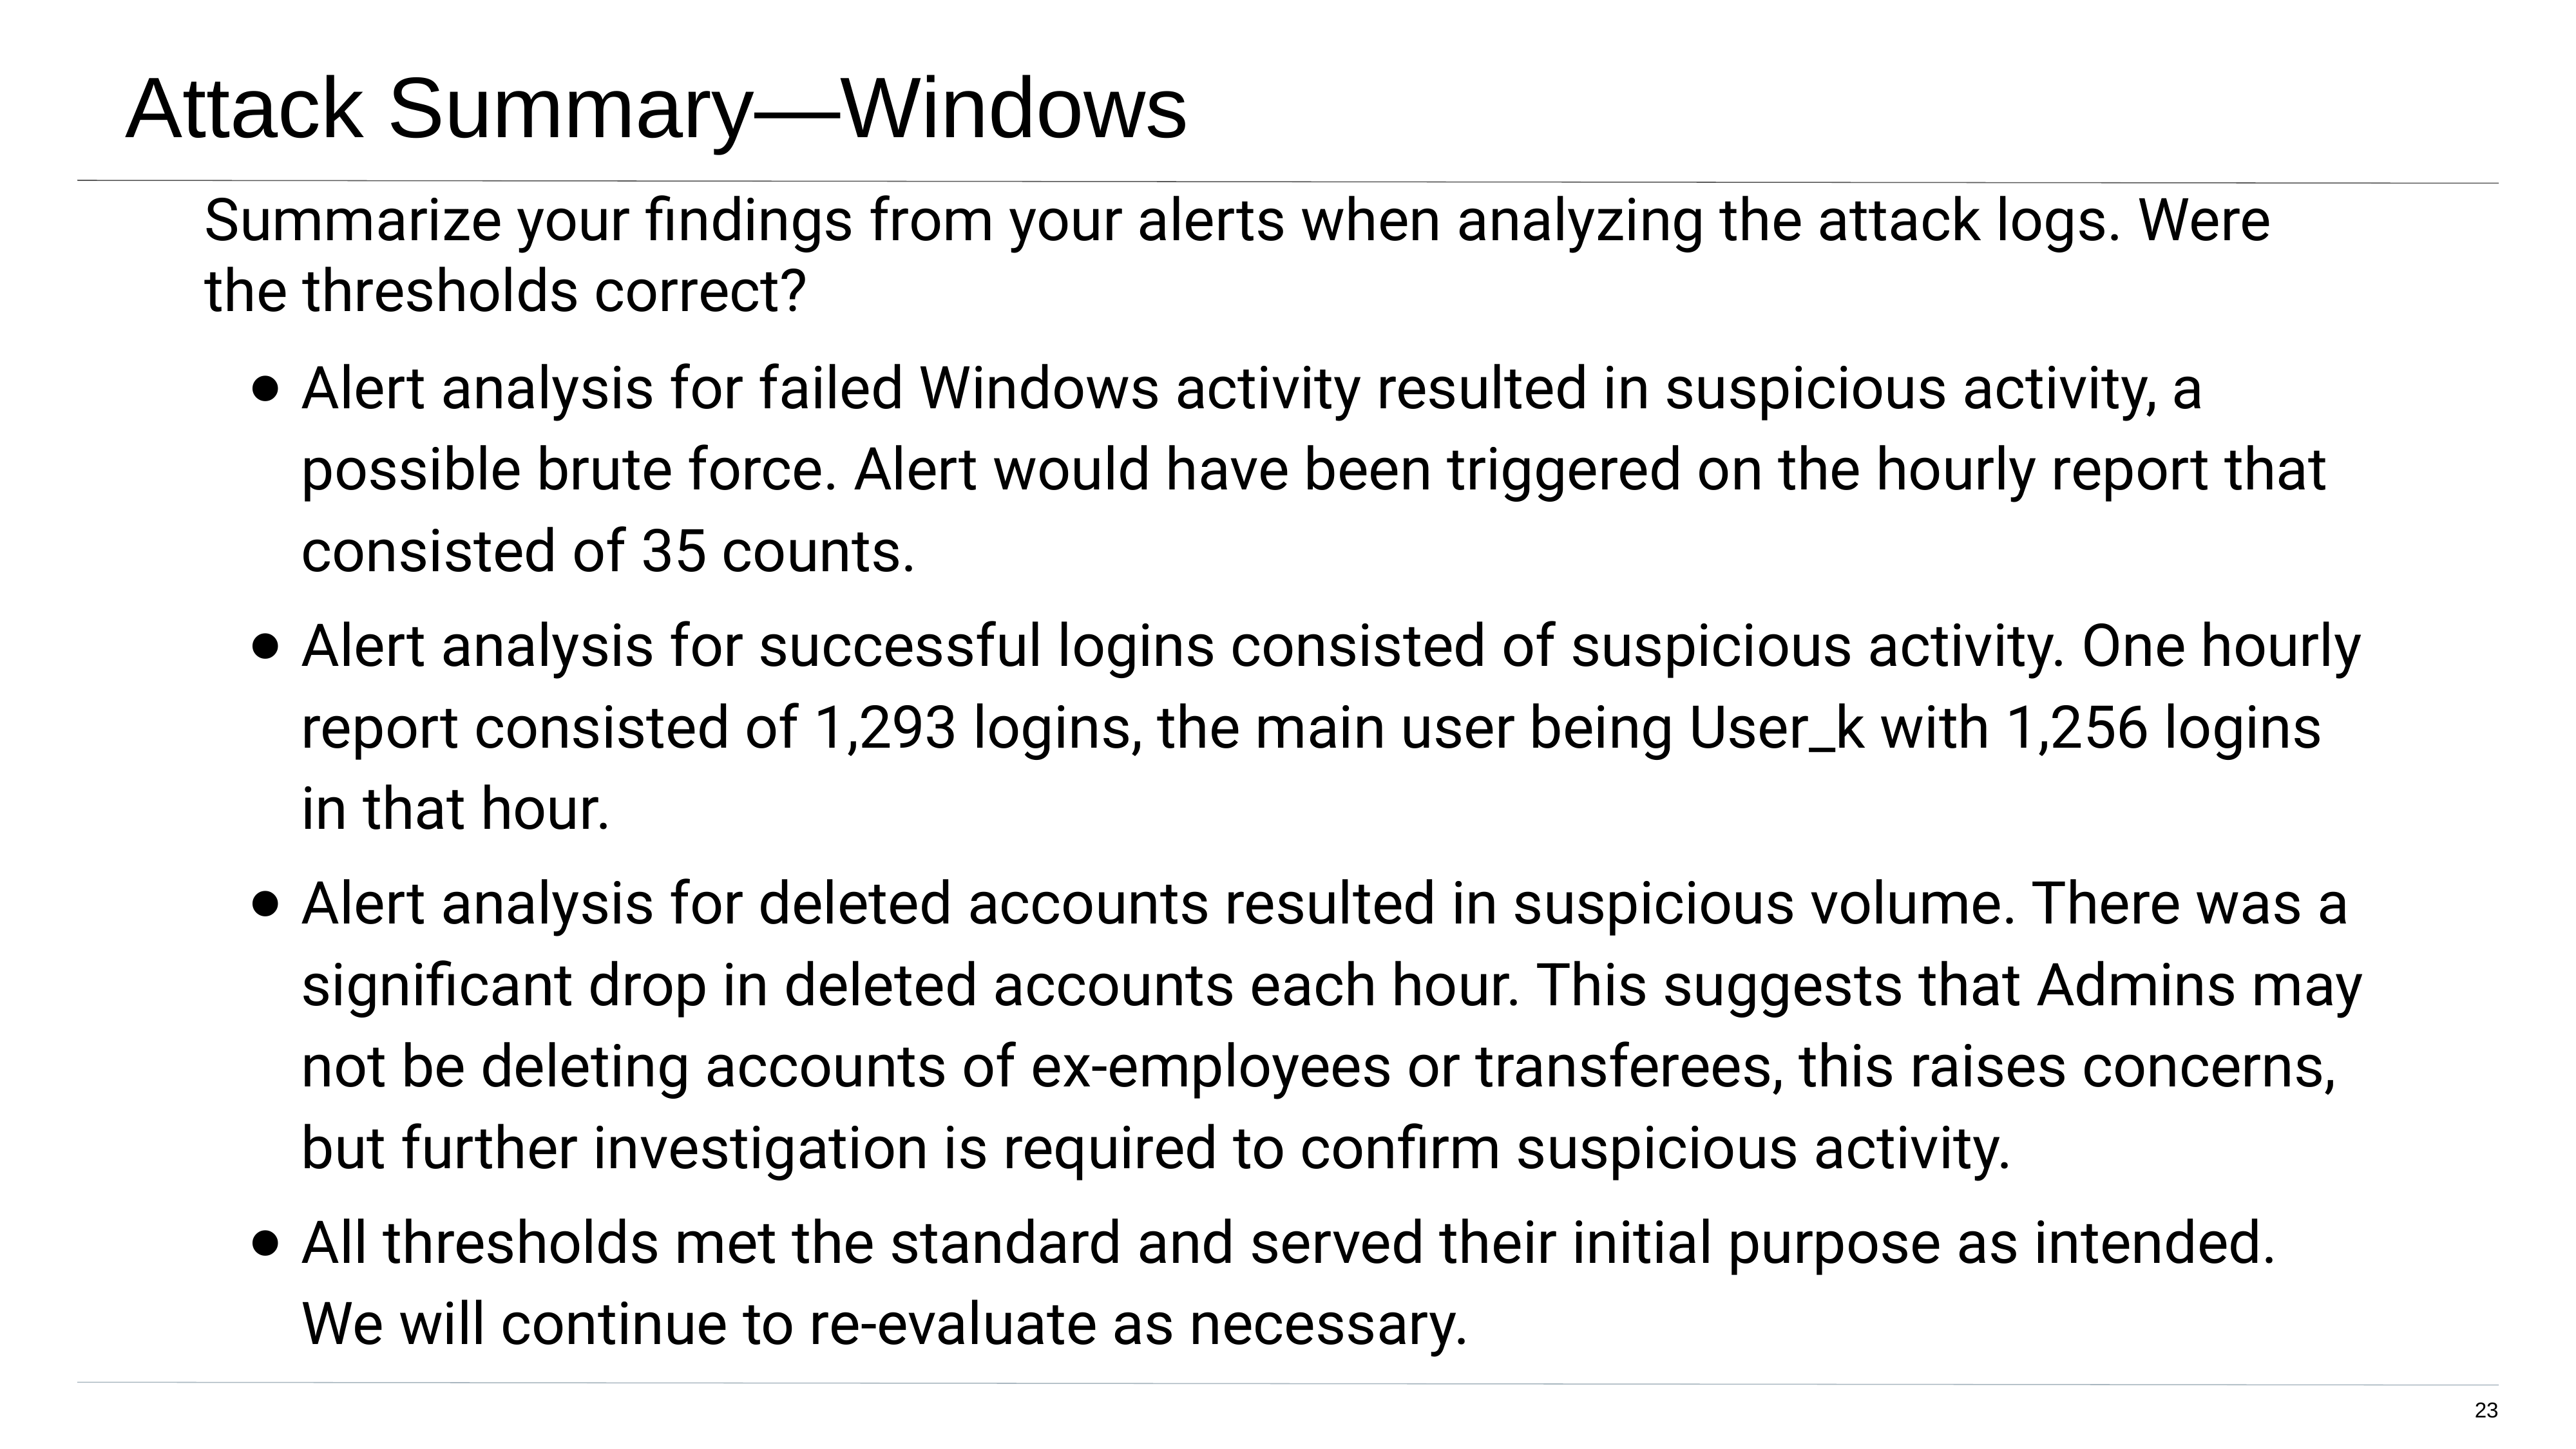

# Attack Summary—Windows
Summarize your findings from your alerts when analyzing the attack logs. Were the thresholds correct?
Alert analysis for failed Windows activity resulted in suspicious activity, a possible brute force. Alert would have been triggered on the hourly report that consisted of 35 counts.
Alert analysis for successful logins consisted of suspicious activity. One hourly report consisted of 1,293 logins, the main user being User_k with 1,256 logins in that hour.
Alert analysis for deleted accounts resulted in suspicious volume. There was a significant drop in deleted accounts each hour. This suggests that Admins may not be deleting accounts of ex-employees or transferees, this raises concerns, but further investigation is required to confirm suspicious activity.
All thresholds met the standard and served their initial purpose as intended. We will continue to re-evaluate as necessary.

23